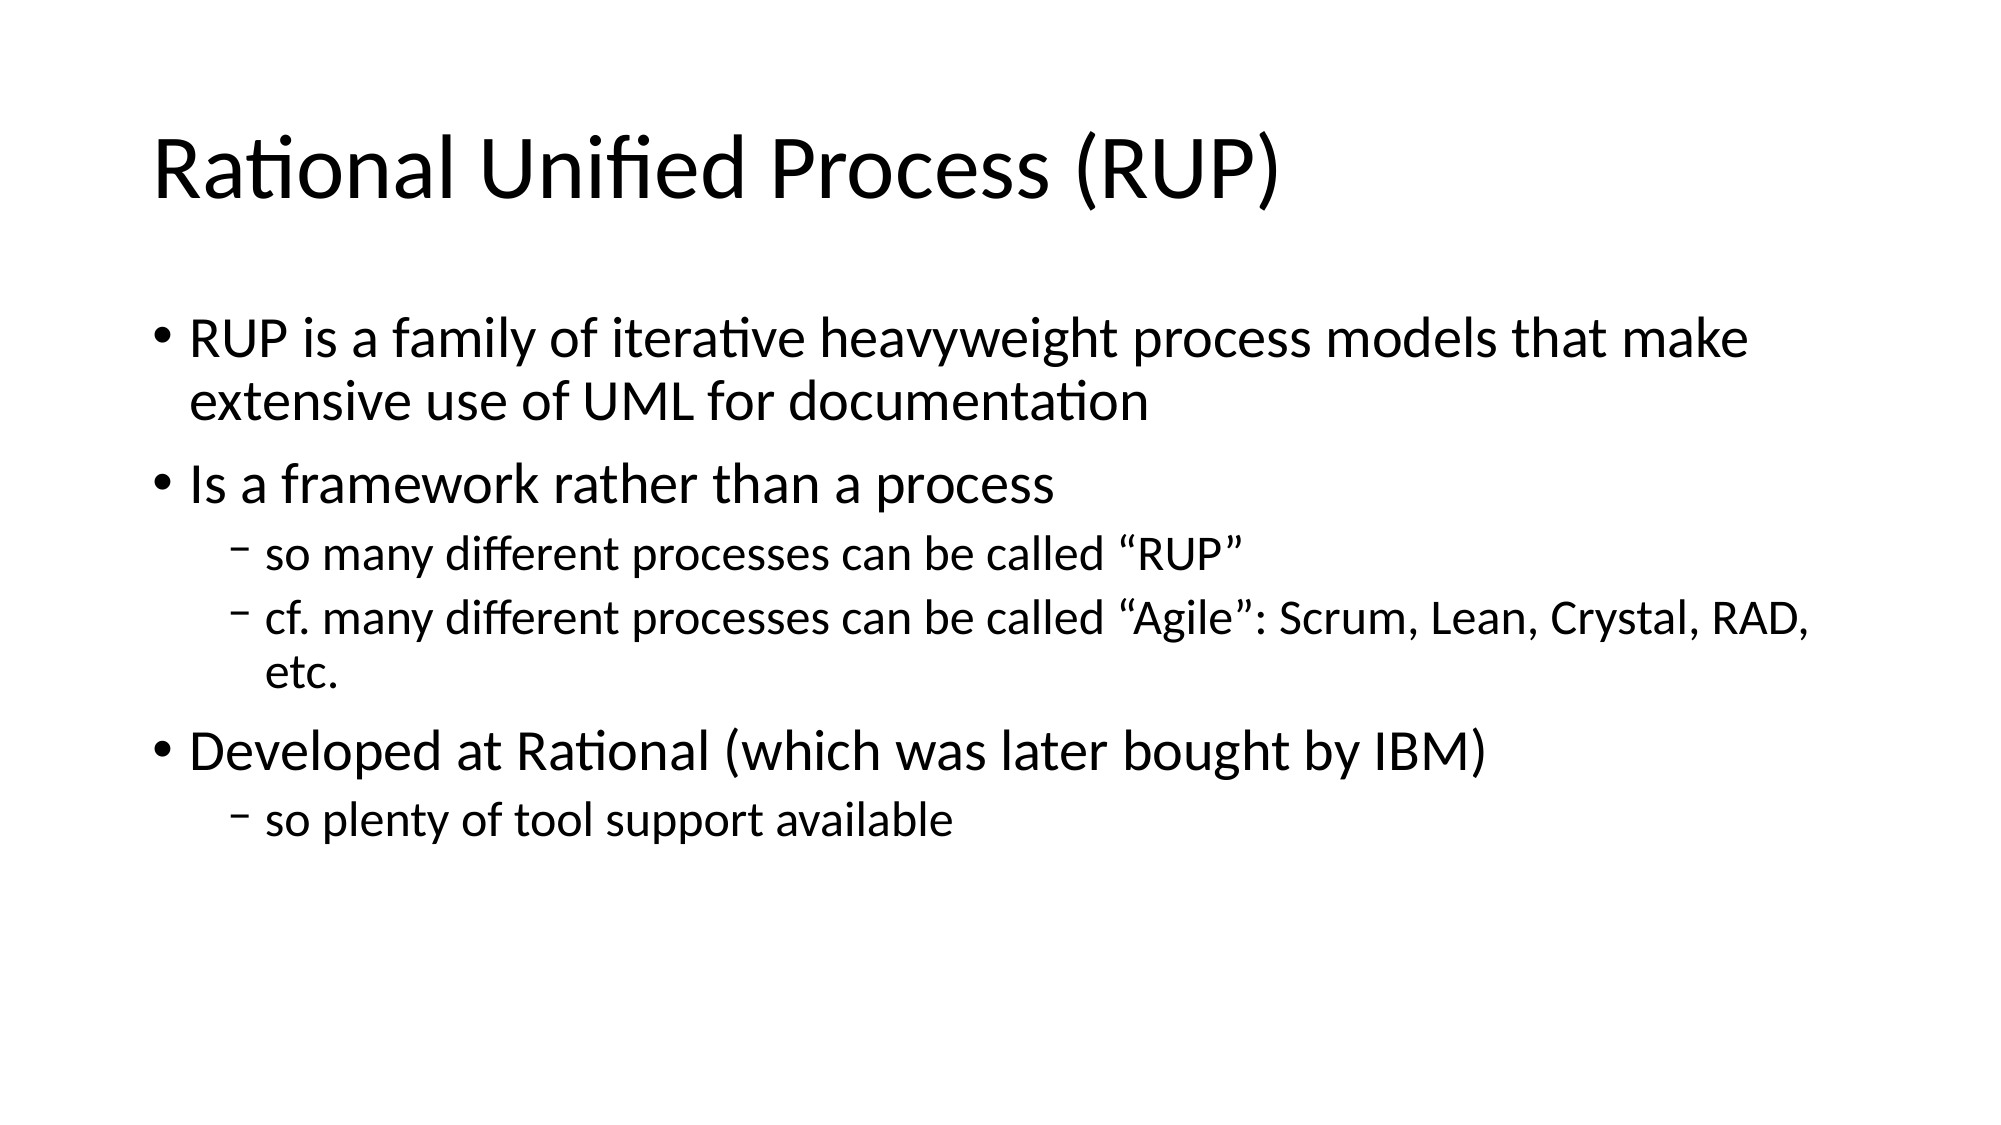

# Rational Unified Process (RUP)
RUP is a family of iterative heavyweight process models that make extensive use of UML for documentation
Is a framework rather than a process
so many different processes can be called “RUP”
cf. many different processes can be called “Agile”: Scrum, Lean, Crystal, RAD, etc.
Developed at Rational (which was later bought by IBM)
so plenty of tool support available